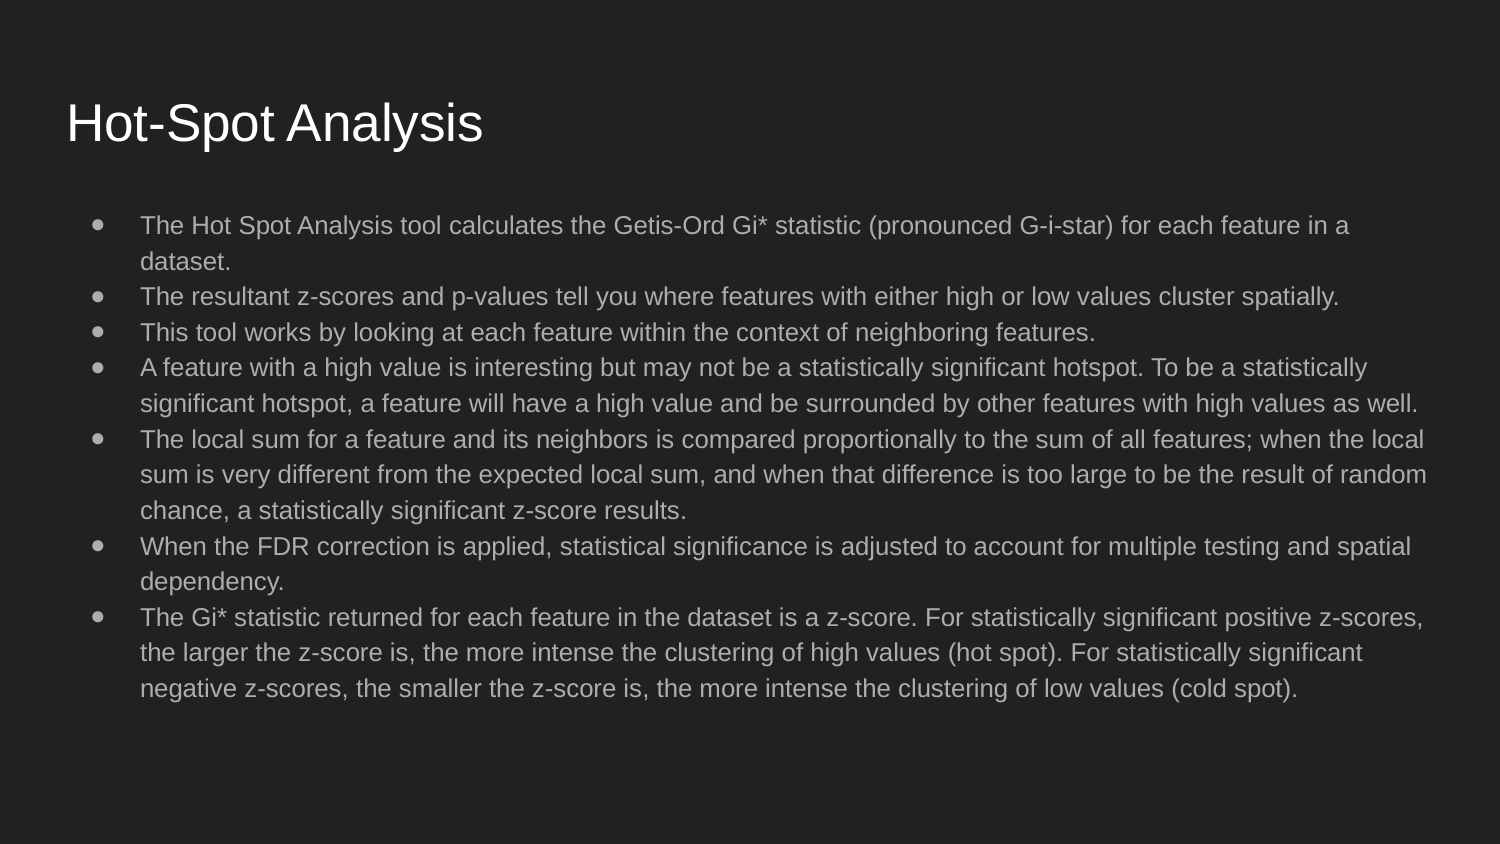

# Hot-Spot Analysis
The Hot Spot Analysis tool calculates the Getis-Ord Gi* statistic (pronounced G-i-star) for each feature in a dataset.
The resultant z-scores and p-values tell you where features with either high or low values cluster spatially.
This tool works by looking at each feature within the context of neighboring features.
A feature with a high value is interesting but may not be a statistically significant hotspot. To be a statistically significant hotspot, a feature will have a high value and be surrounded by other features with high values as well.
The local sum for a feature and its neighbors is compared proportionally to the sum of all features; when the local sum is very different from the expected local sum, and when that difference is too large to be the result of random chance, a statistically significant z-score results.
When the FDR correction is applied, statistical significance is adjusted to account for multiple testing and spatial dependency.
The Gi* statistic returned for each feature in the dataset is a z-score. For statistically significant positive z-scores, the larger the z-score is, the more intense the clustering of high values (hot spot). For statistically significant negative z-scores, the smaller the z-score is, the more intense the clustering of low values (cold spot).